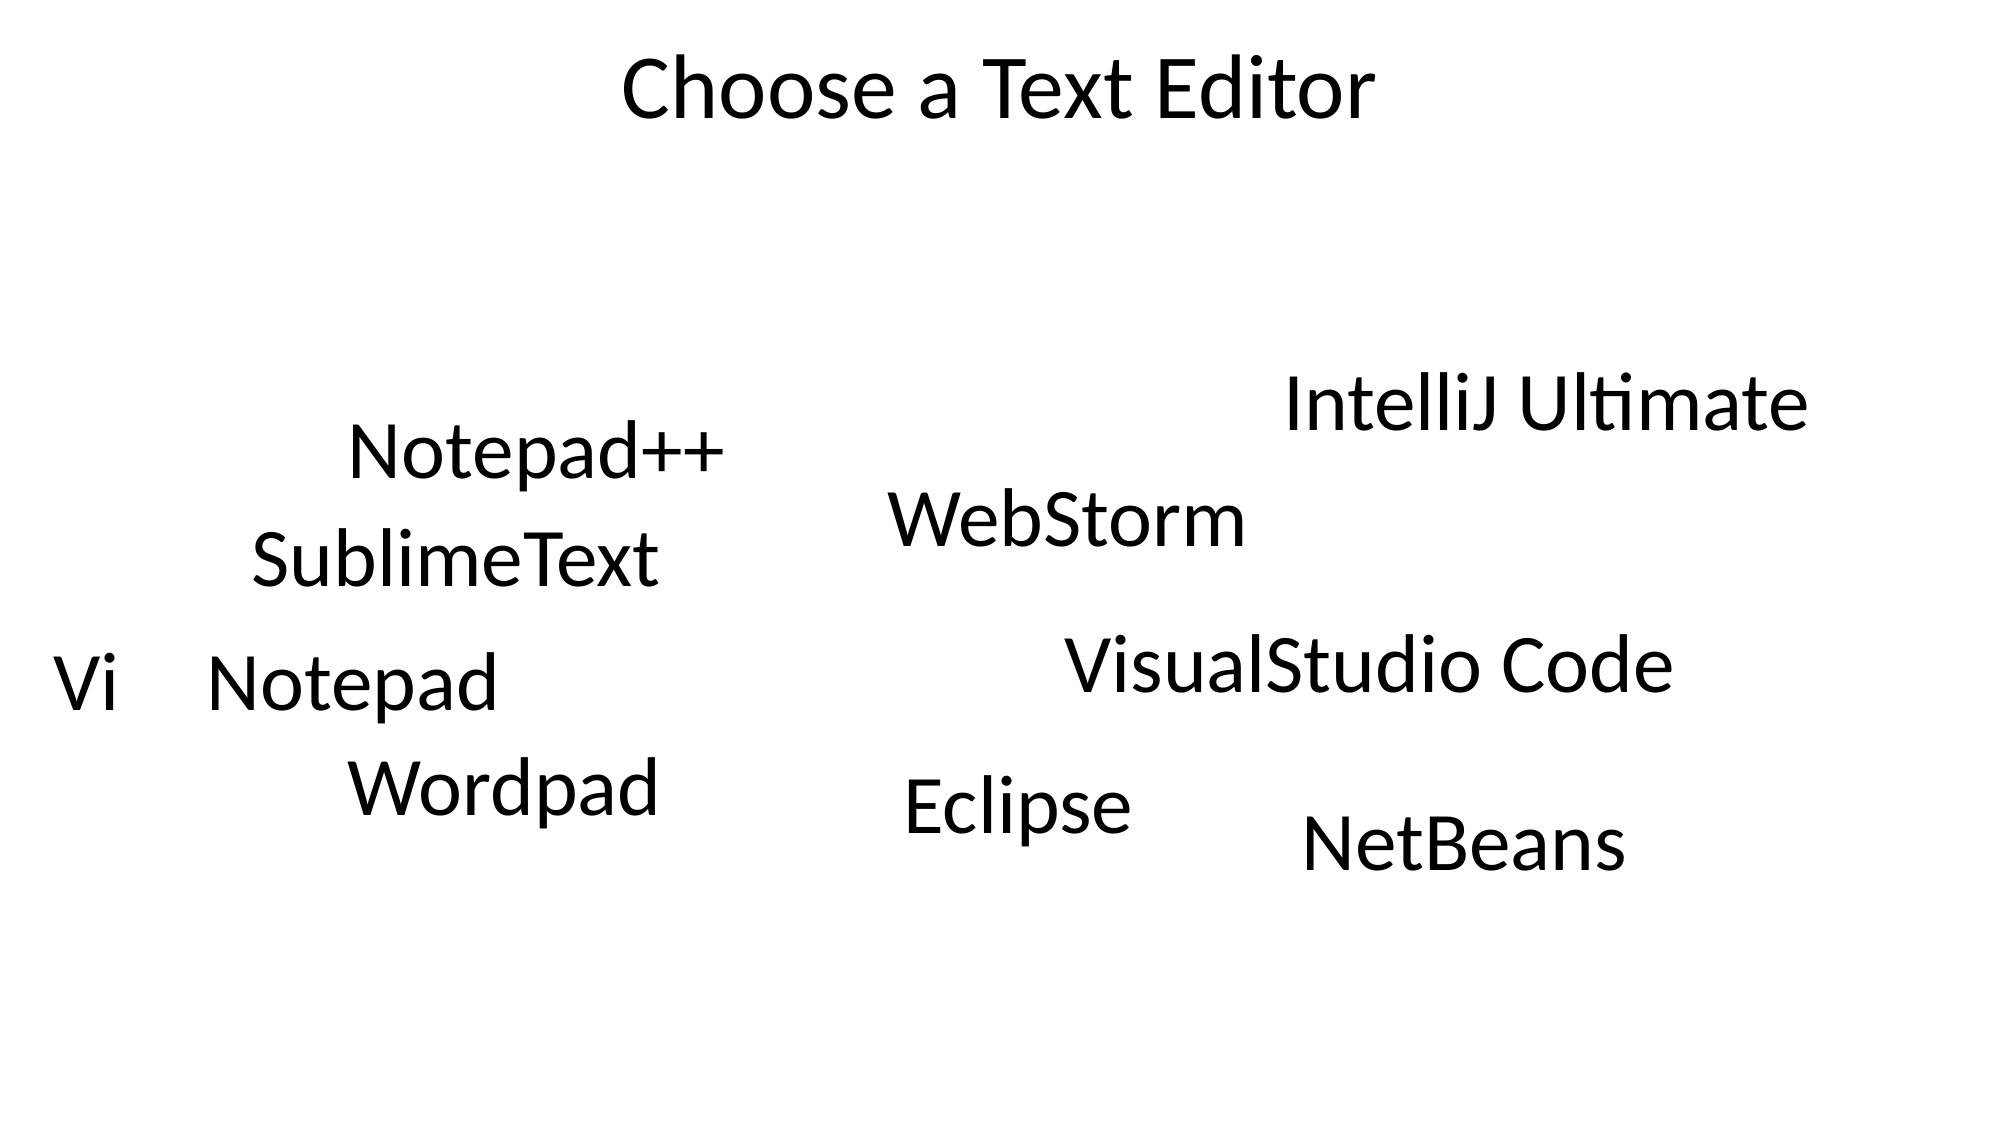

# Choose a Text Editor
IntelliJ Ultimate
Notepad++
WebStorm
SublimeText
VisualStudio Code
Vi
Notepad
Wordpad
Eclipse
NetBeans